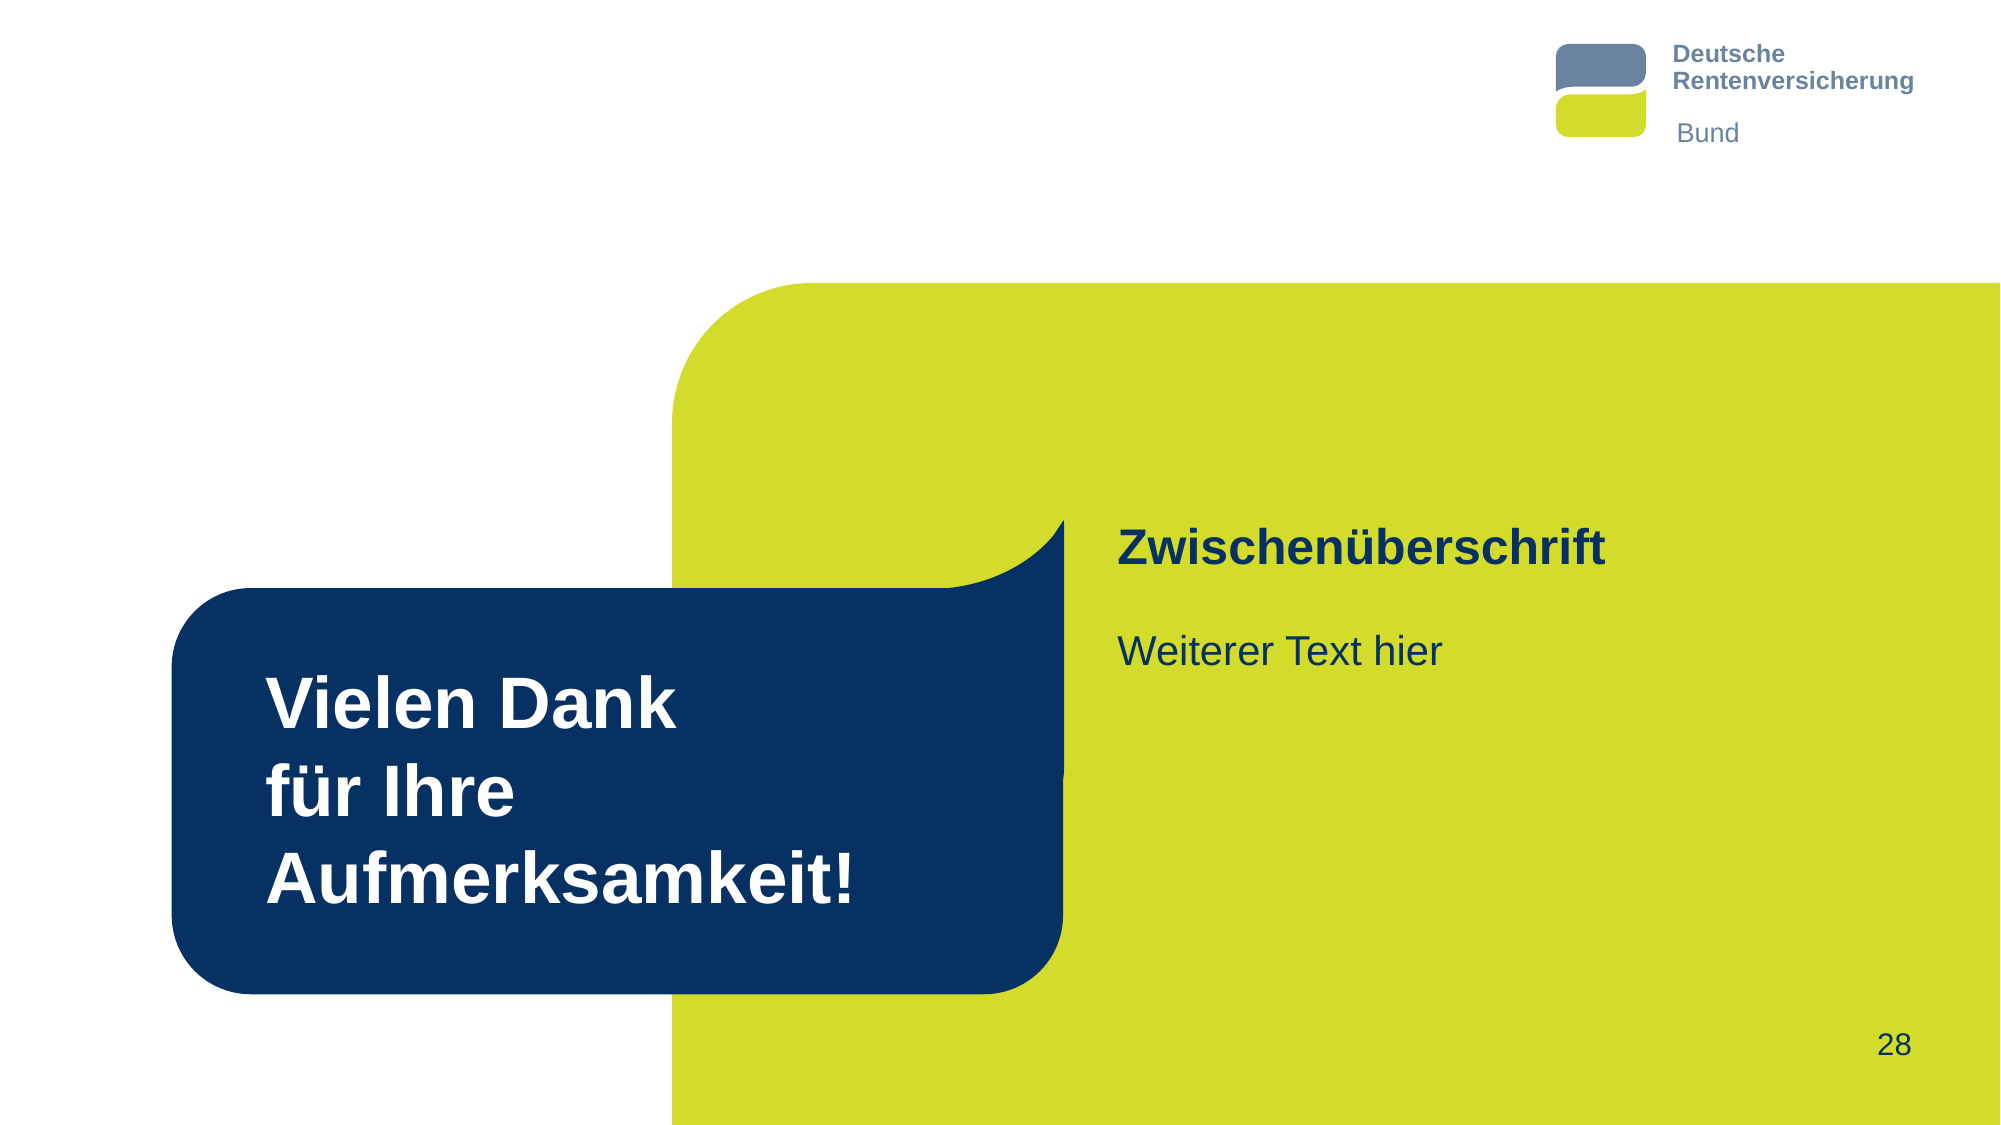

Zwischenüberschrift

Weiterer Text hier

Vielen Dank
für Ihre Aufmerksamkeit!
28